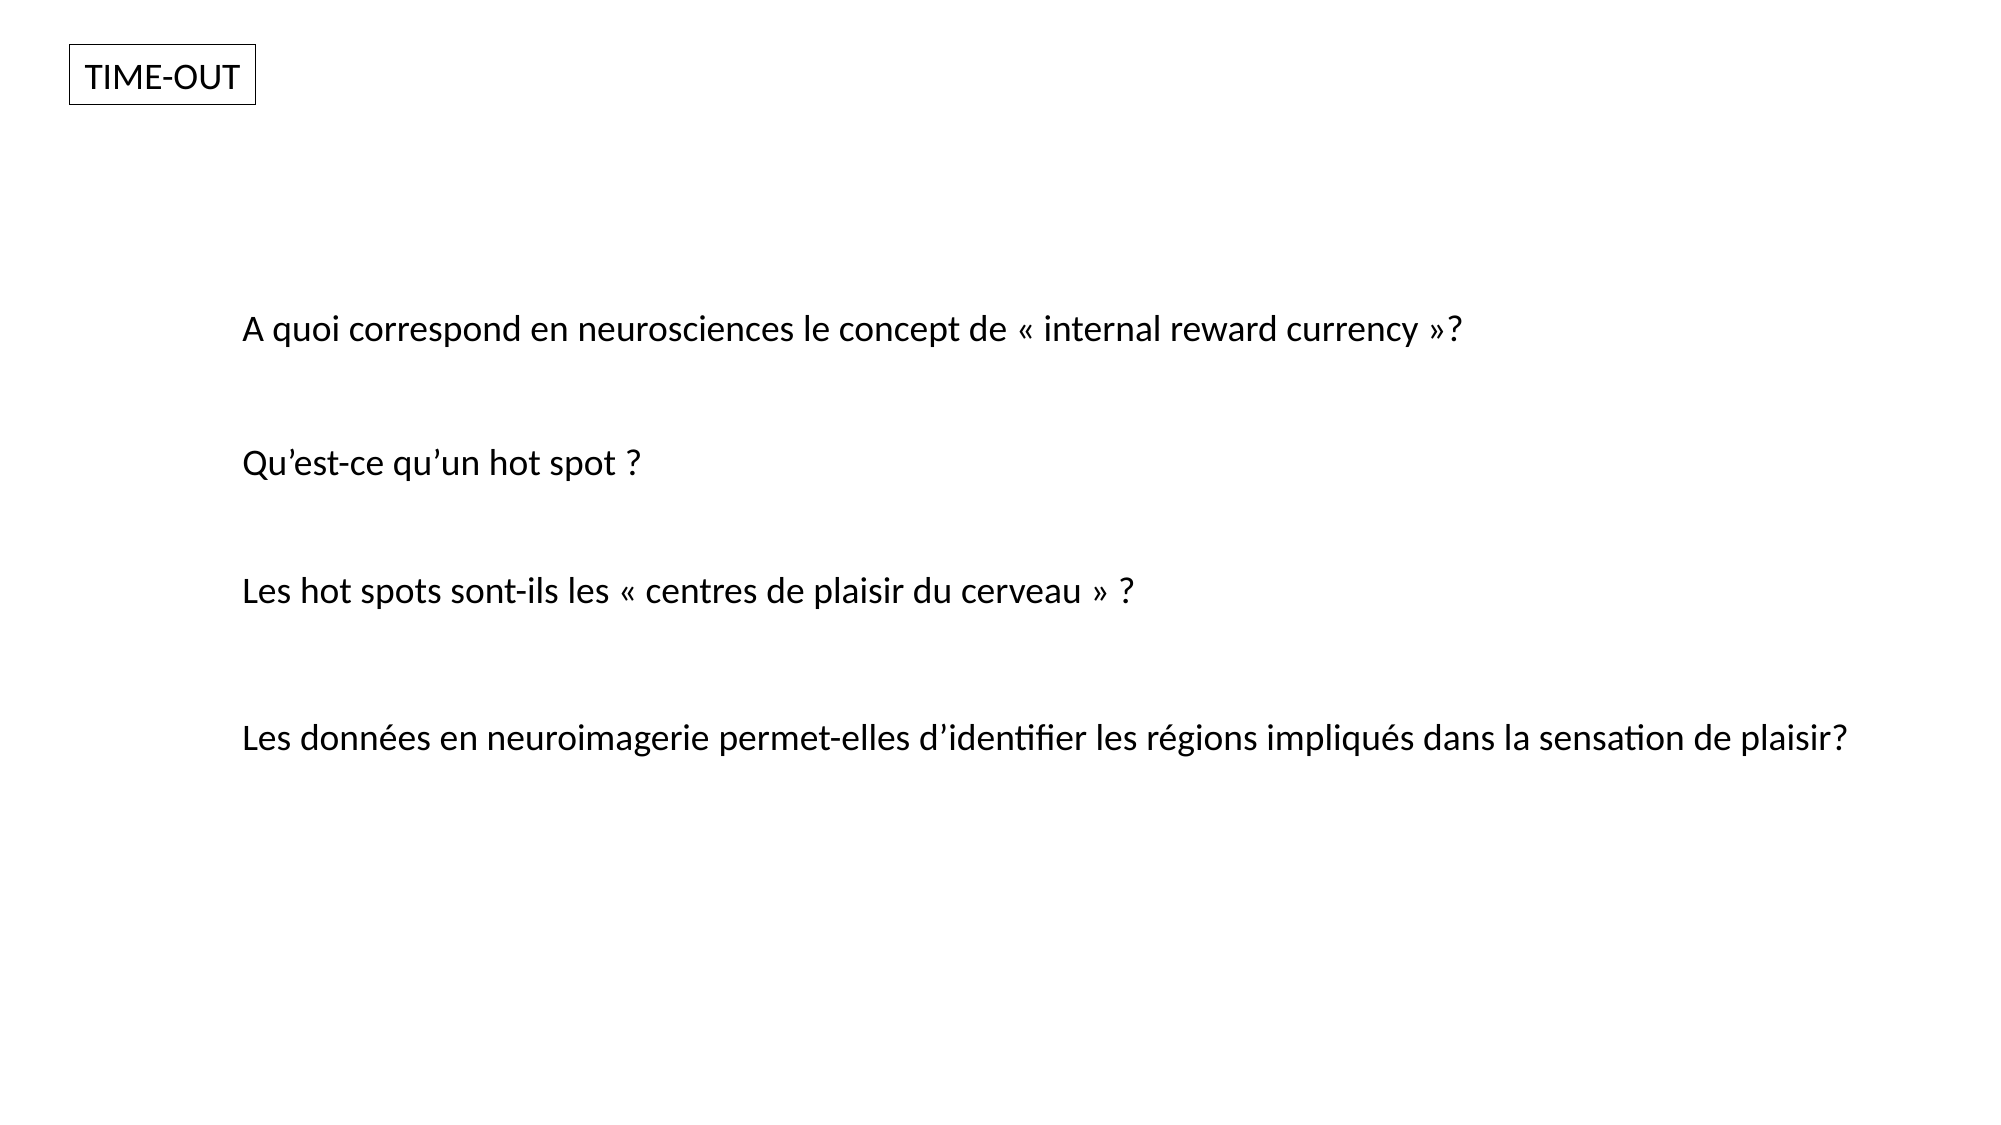

TIME-OUT
A quoi correspond en neurosciences le concept de « internal reward currency »?
Qu’est-ce qu’un hot spot ?
Les hot spots sont-ils les « centres de plaisir du cerveau » ?
Les données en neuroimagerie permet-elles d’identifier les régions impliqués dans la sensation de plaisir?